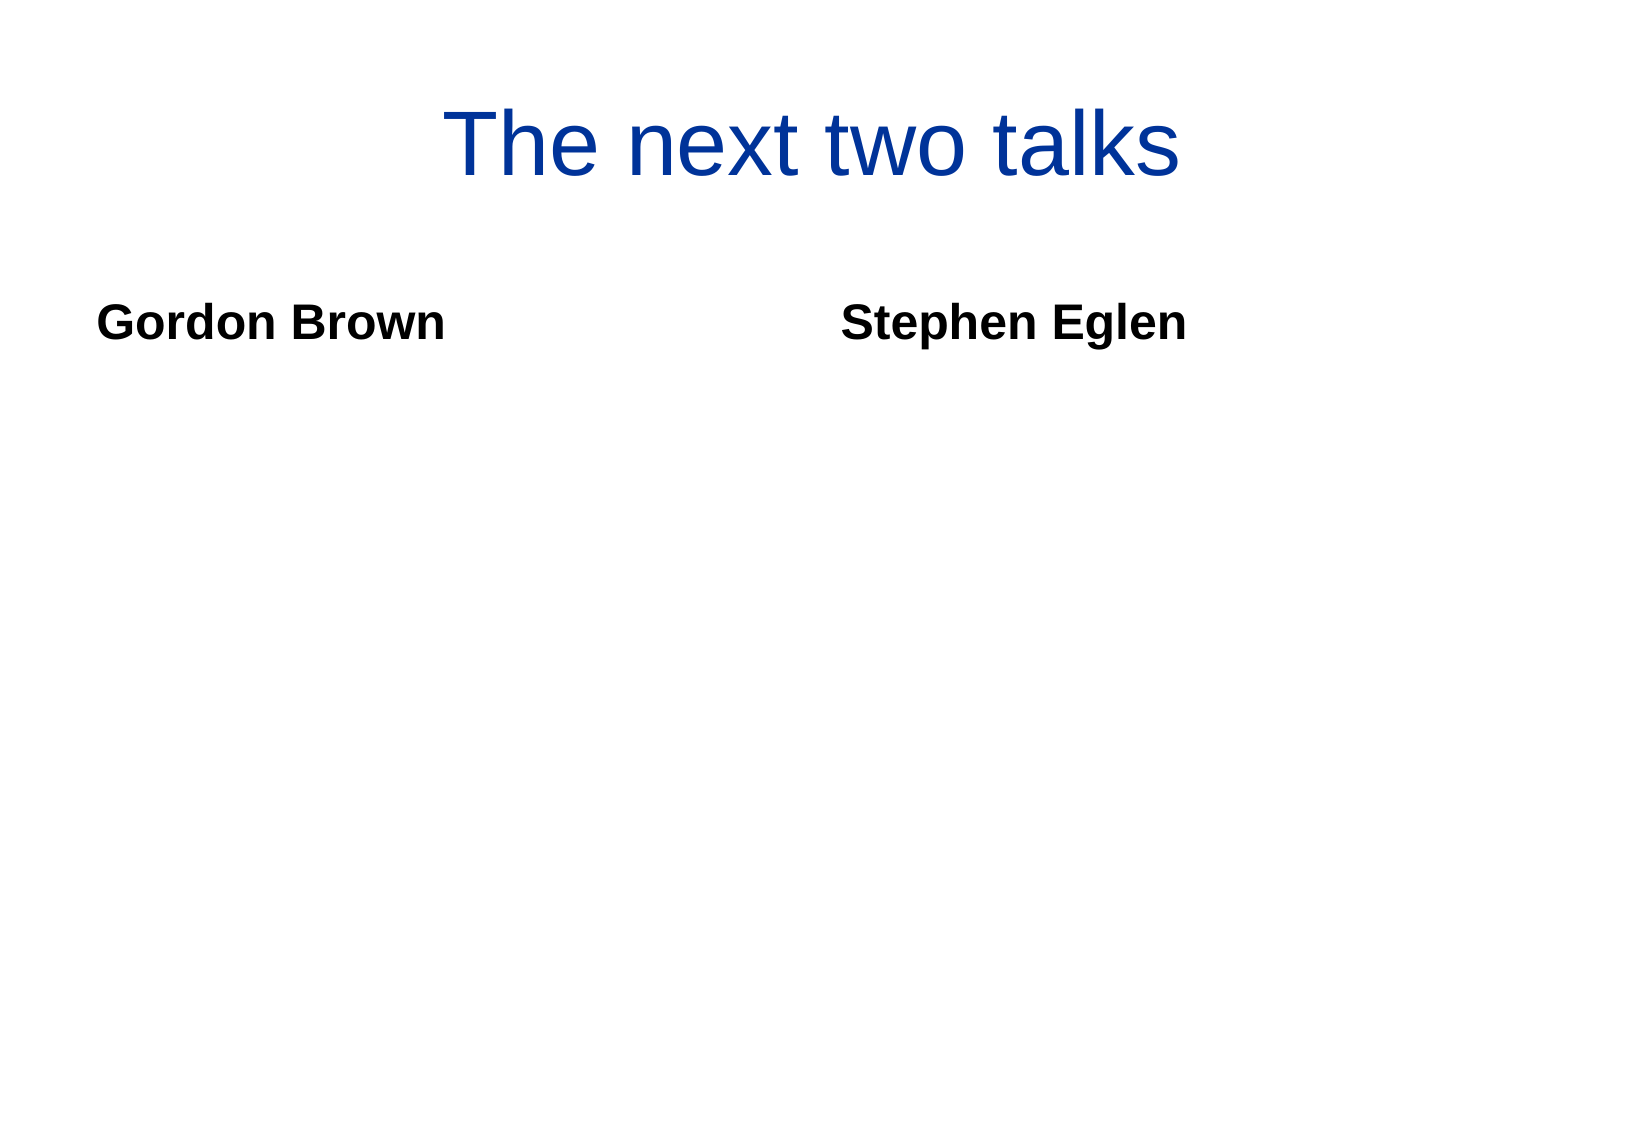

# The next two talks
Gordon Brown
Stephen Eglen